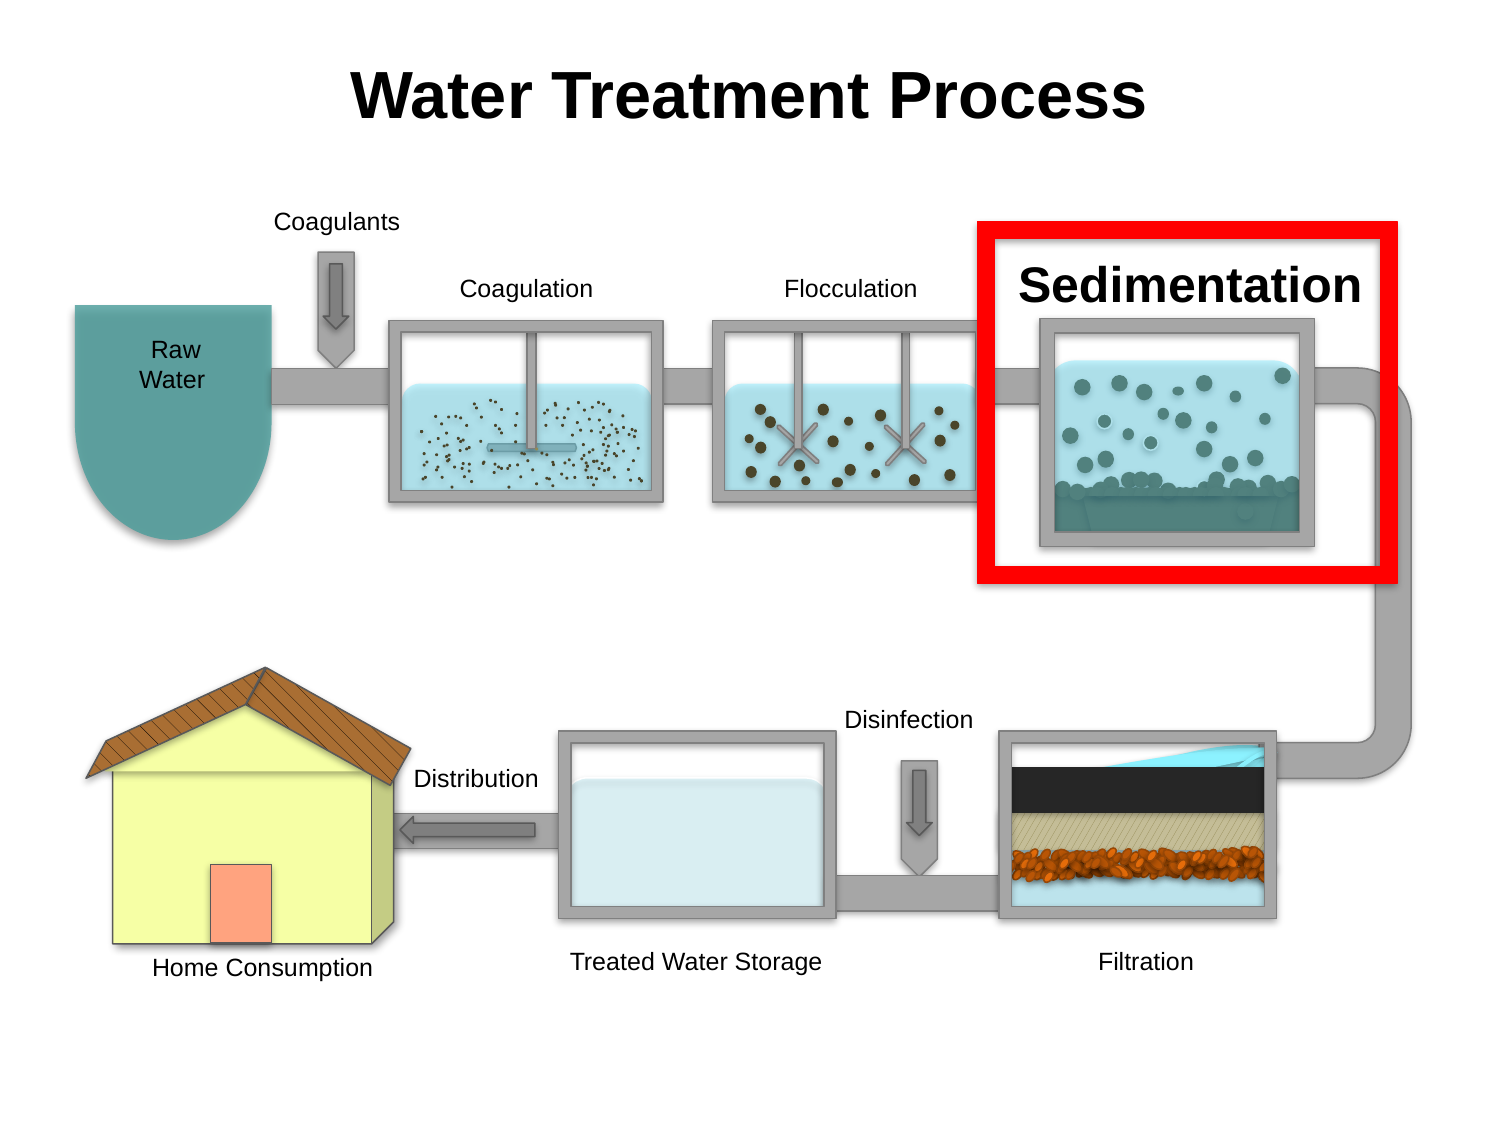

Water Treatment Process
Coagulants

Sedimentation

Coagulation
Flocculation

Raw
Water

Disinfection

Distribution

Treated Water Storage

Filtration
Home Consumption